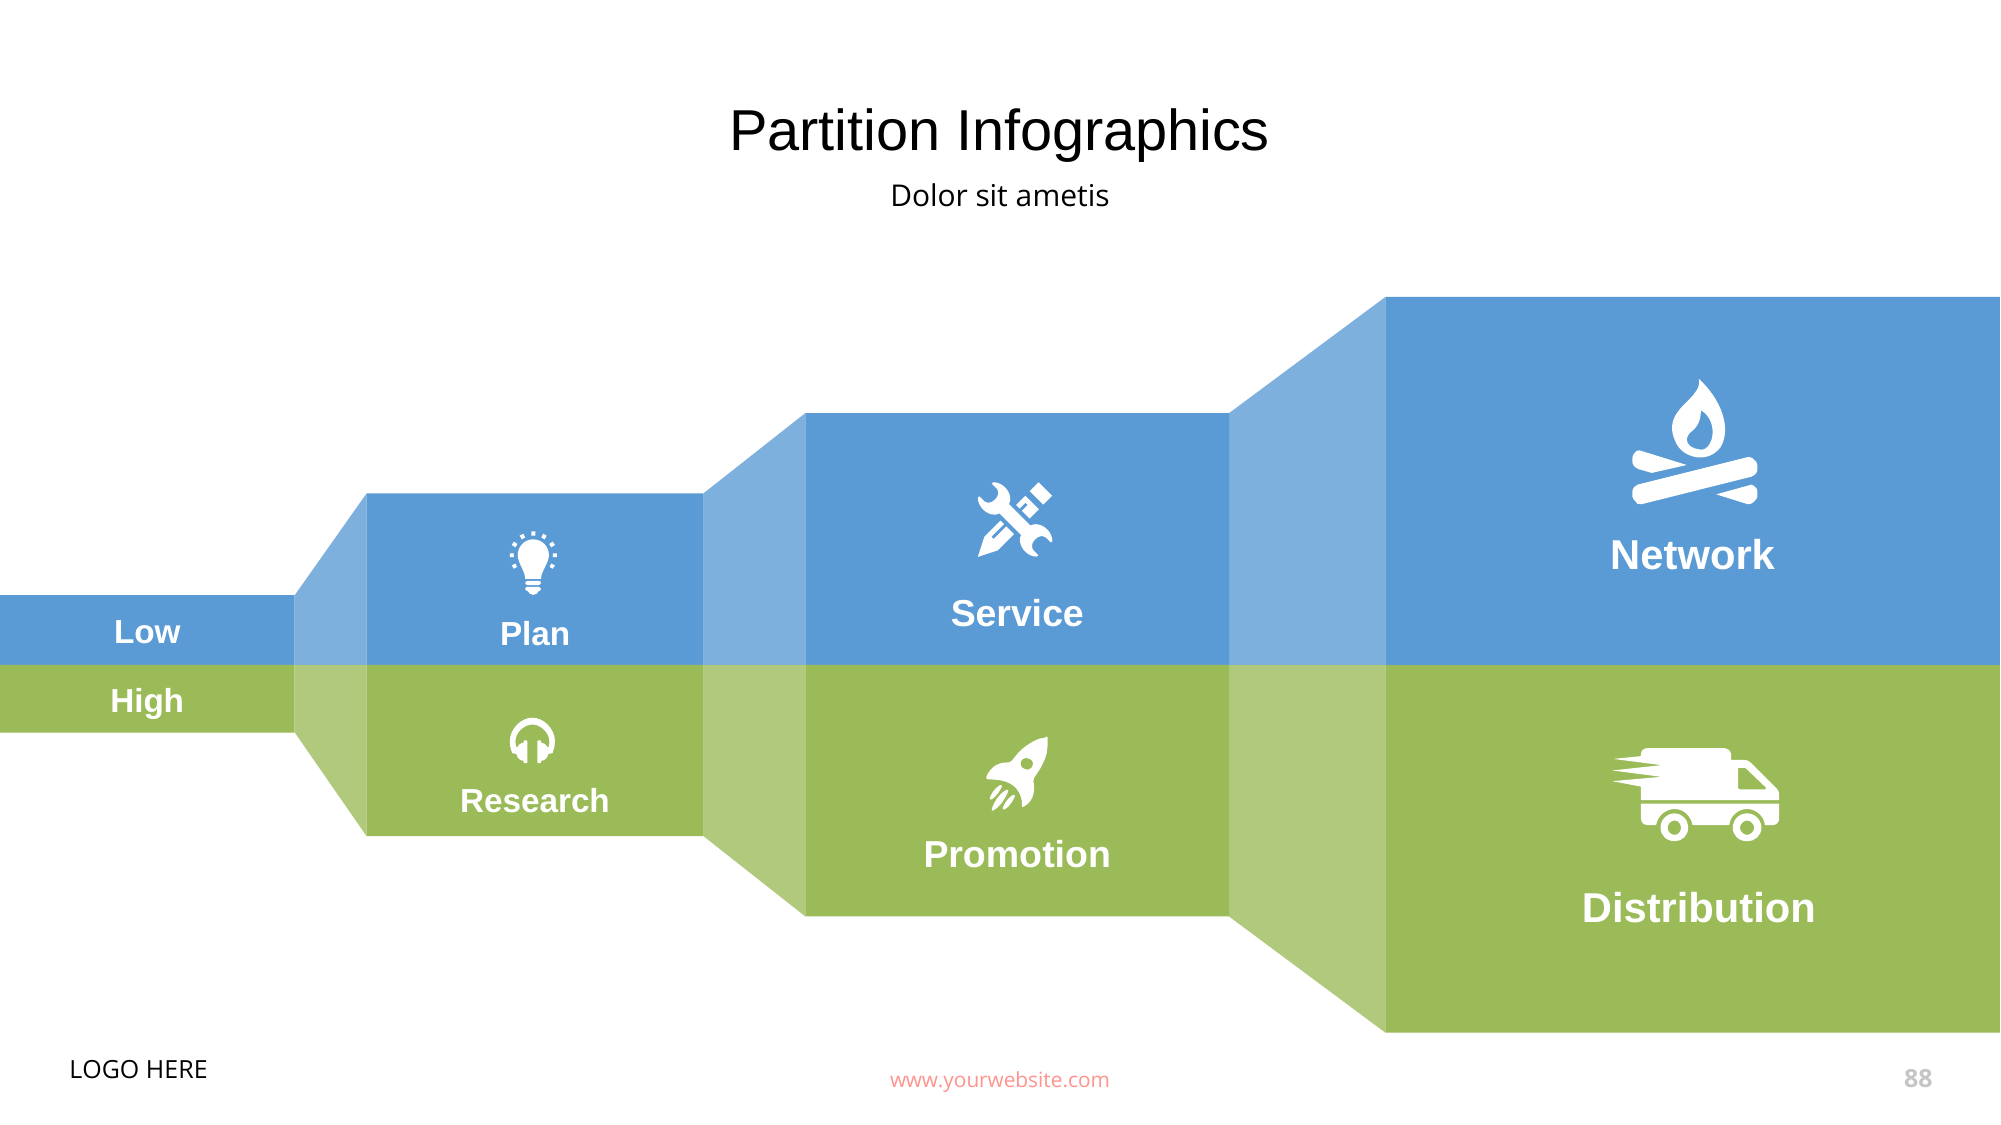

# Partition Infographics
Dolor sit ametis

Network

Service

Plan
Low
High

Research

Promotion

Distribution
LOGO HERE
www.yourwebsite.com
88